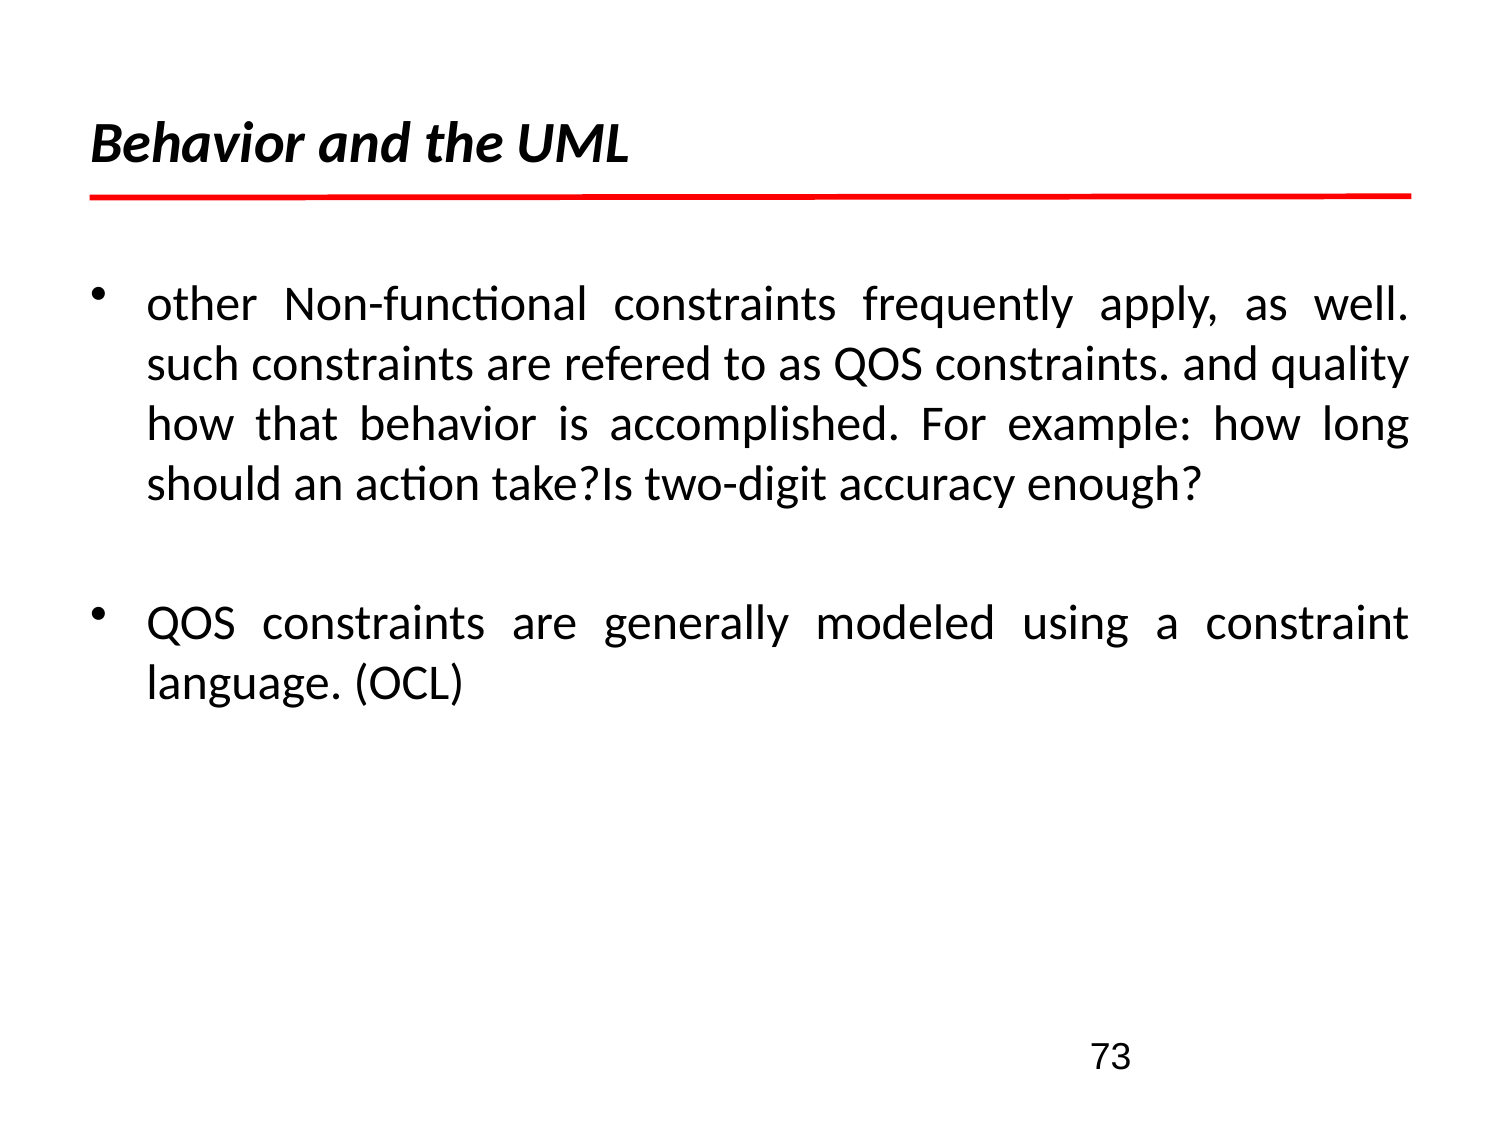

# Behavior and the UML
other Non-functional constraints frequently apply, as well. such constraints are refered to as QOS constraints. and quality how that behavior is accomplished. For example: how long should an action take?Is two-digit accuracy enough?

QOS constraints are generally modeled using a constraint language. (OCL)
73